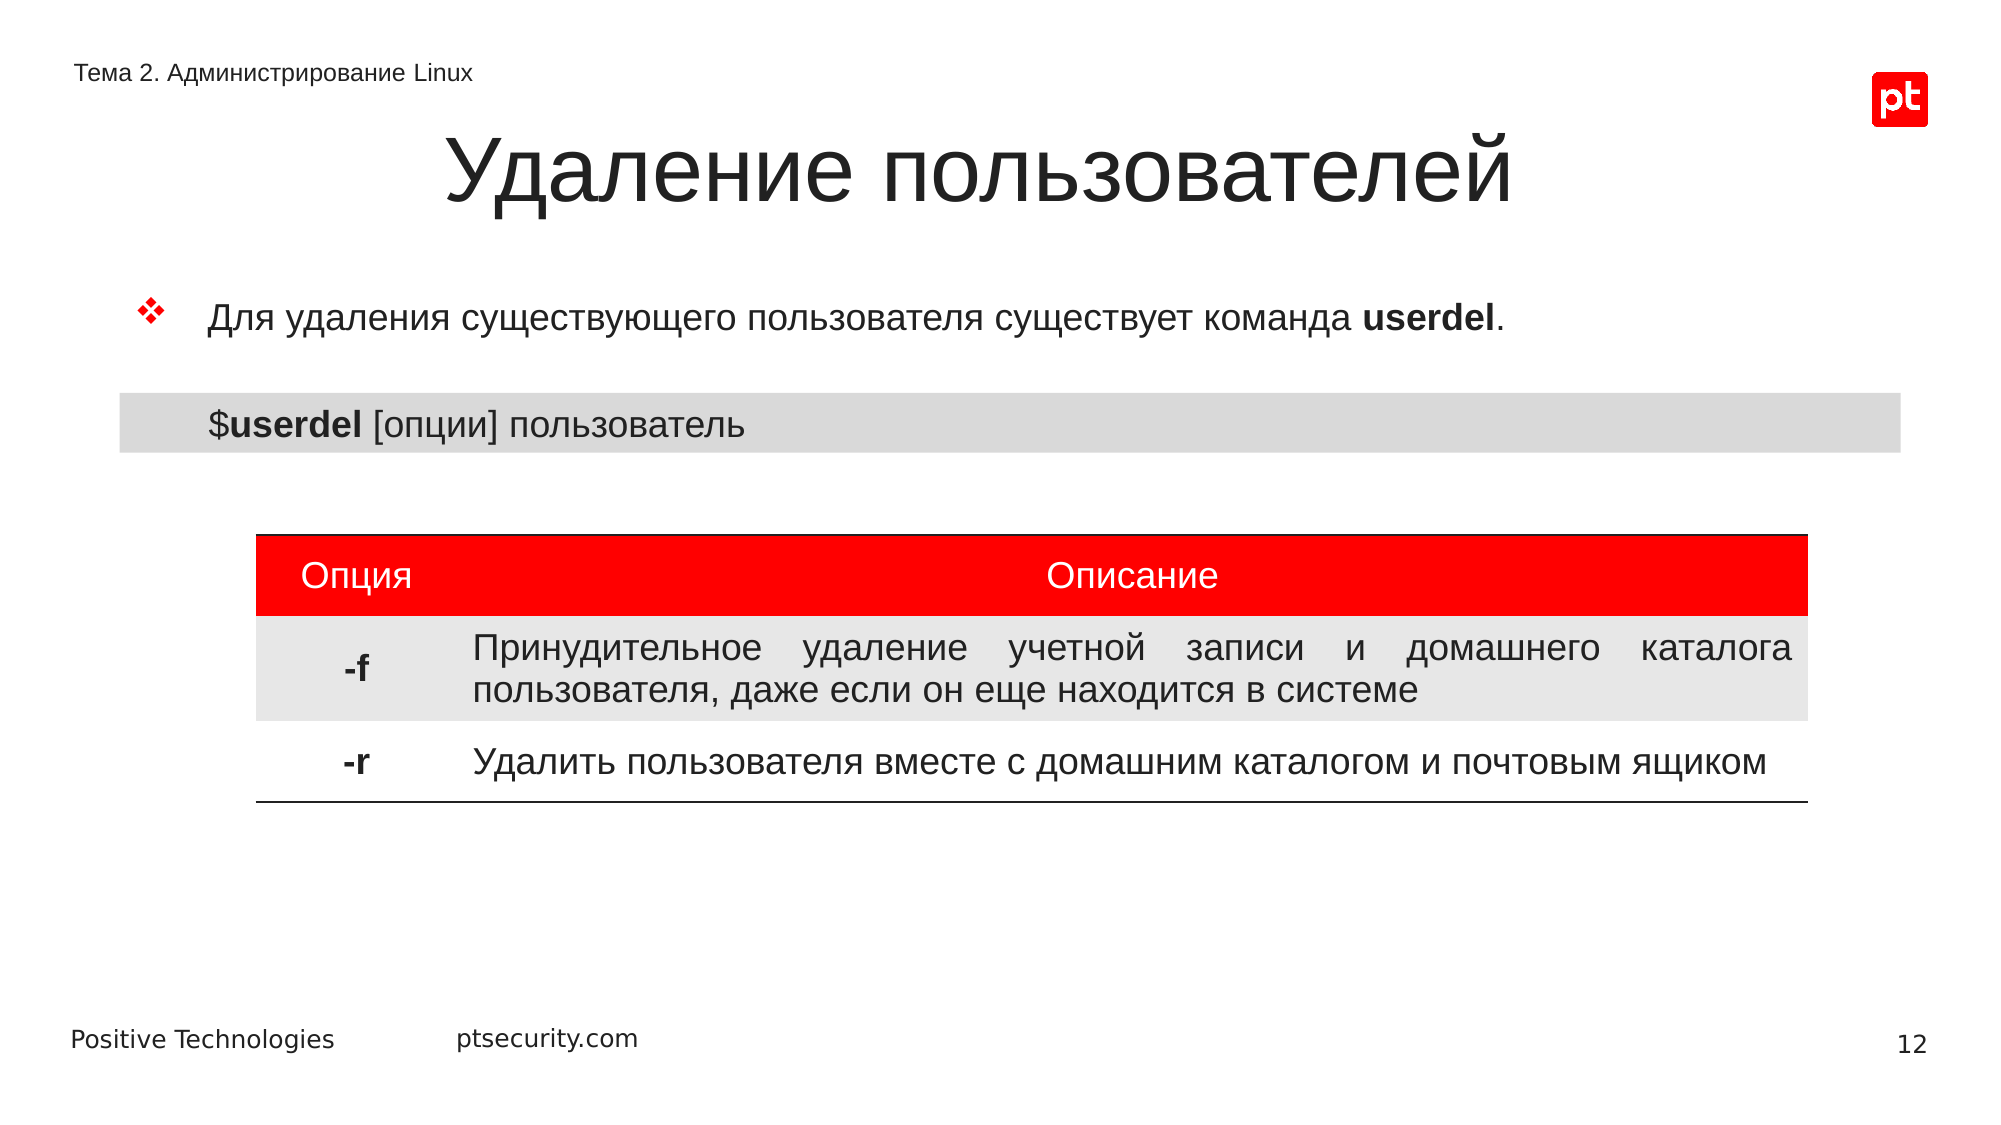

Тема 2. Администрирование Linux

Удаление пользователей
Для удаления существующего пользователя существует команда userdel.
$userdel [опции] пользователь
| Опция | Описание |
| --- | --- |
| -f | Принудительное удаление учетной записи и домашнего каталога пользователя, даже если он еще находится в системе |
| -r | Удалить пользователя вместе с домашним каталогом и почтовым ящиком |
12